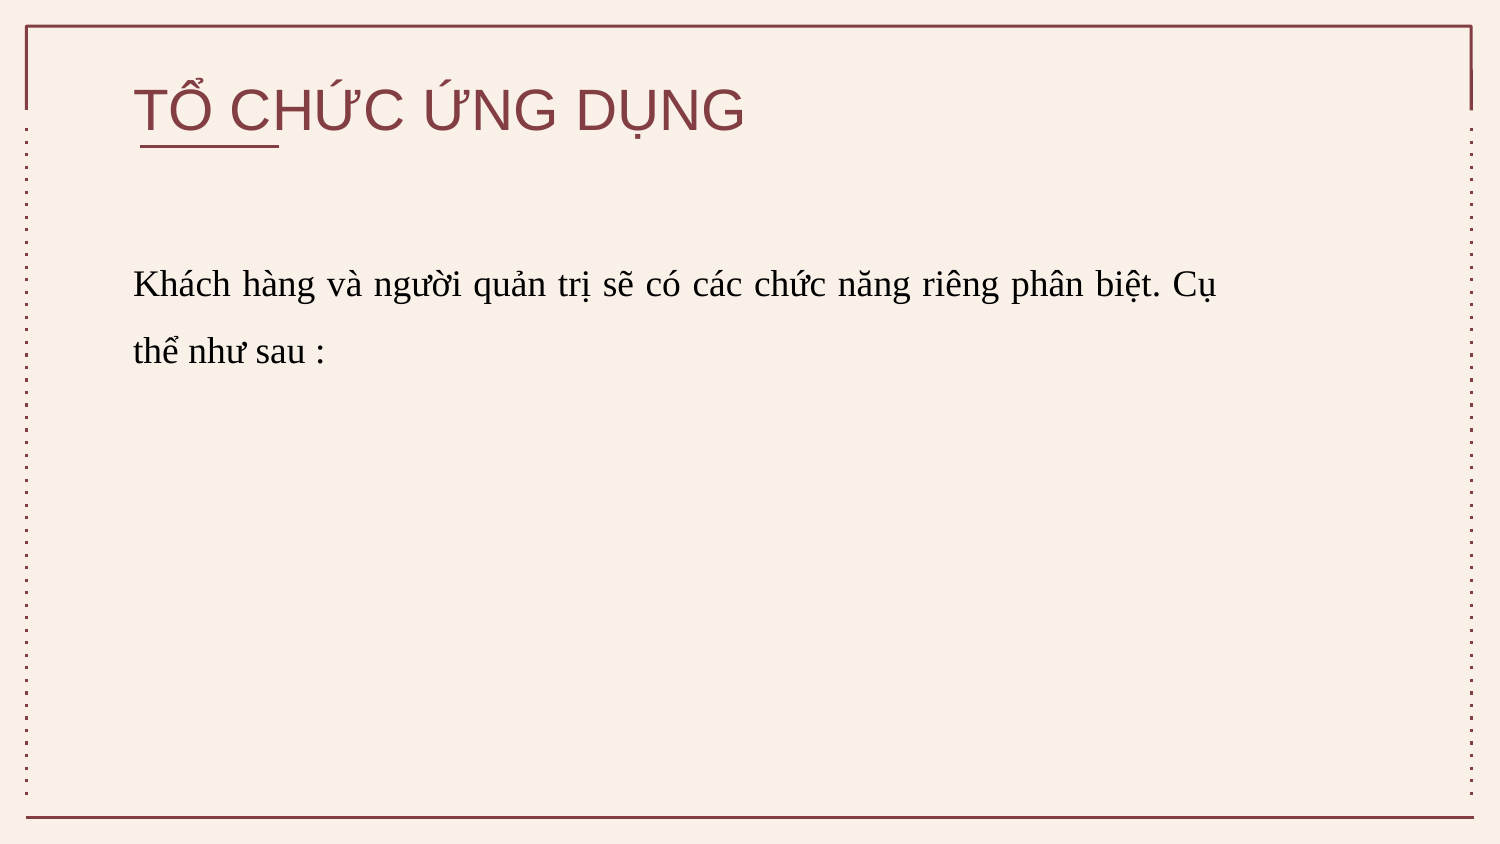

# TỔ CHỨC ỨNG DỤNG
Khách hàng và người quản trị sẽ có các chức năng riêng phân biệt. Cụ thể như sau :